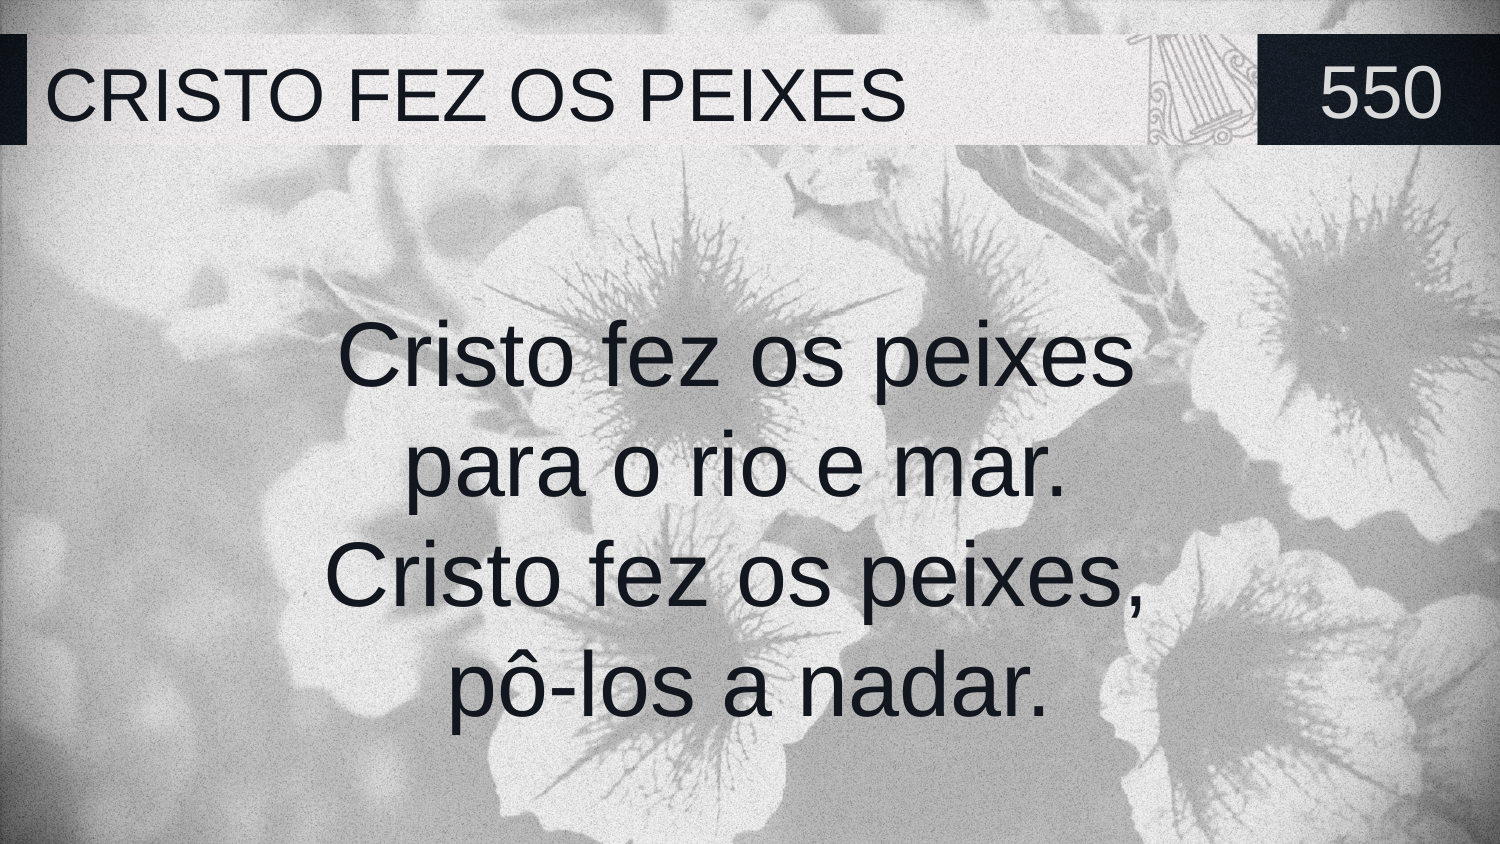

# CRISTO FEZ OS PEIXES
550
Cristo fez os peixes
para o rio e mar.
Cristo fez os peixes,
pô-los a nadar.